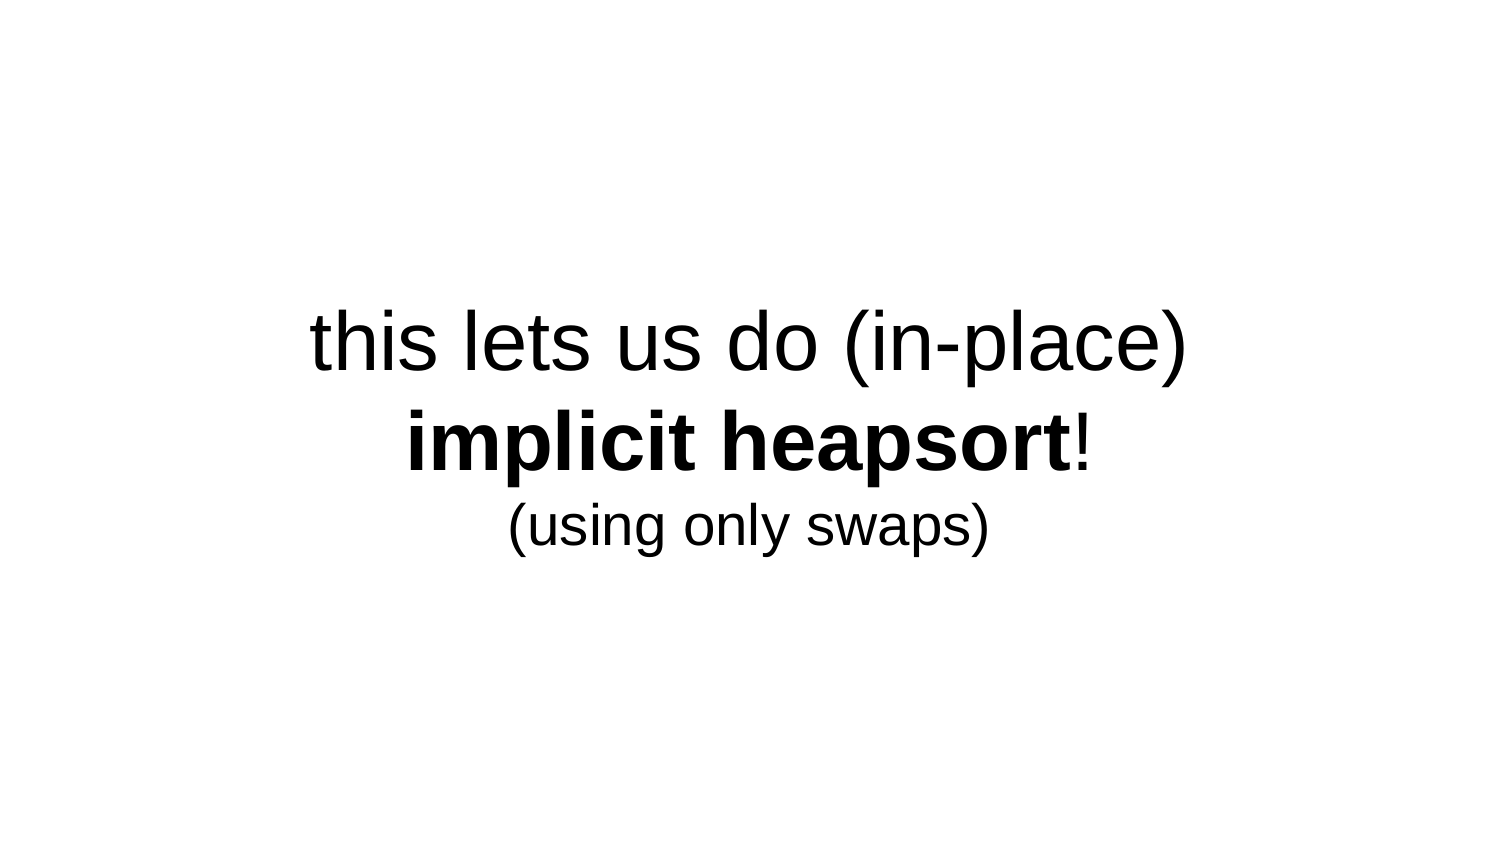

# this lets us do (in-place) implicit heapsort! (using only swaps)